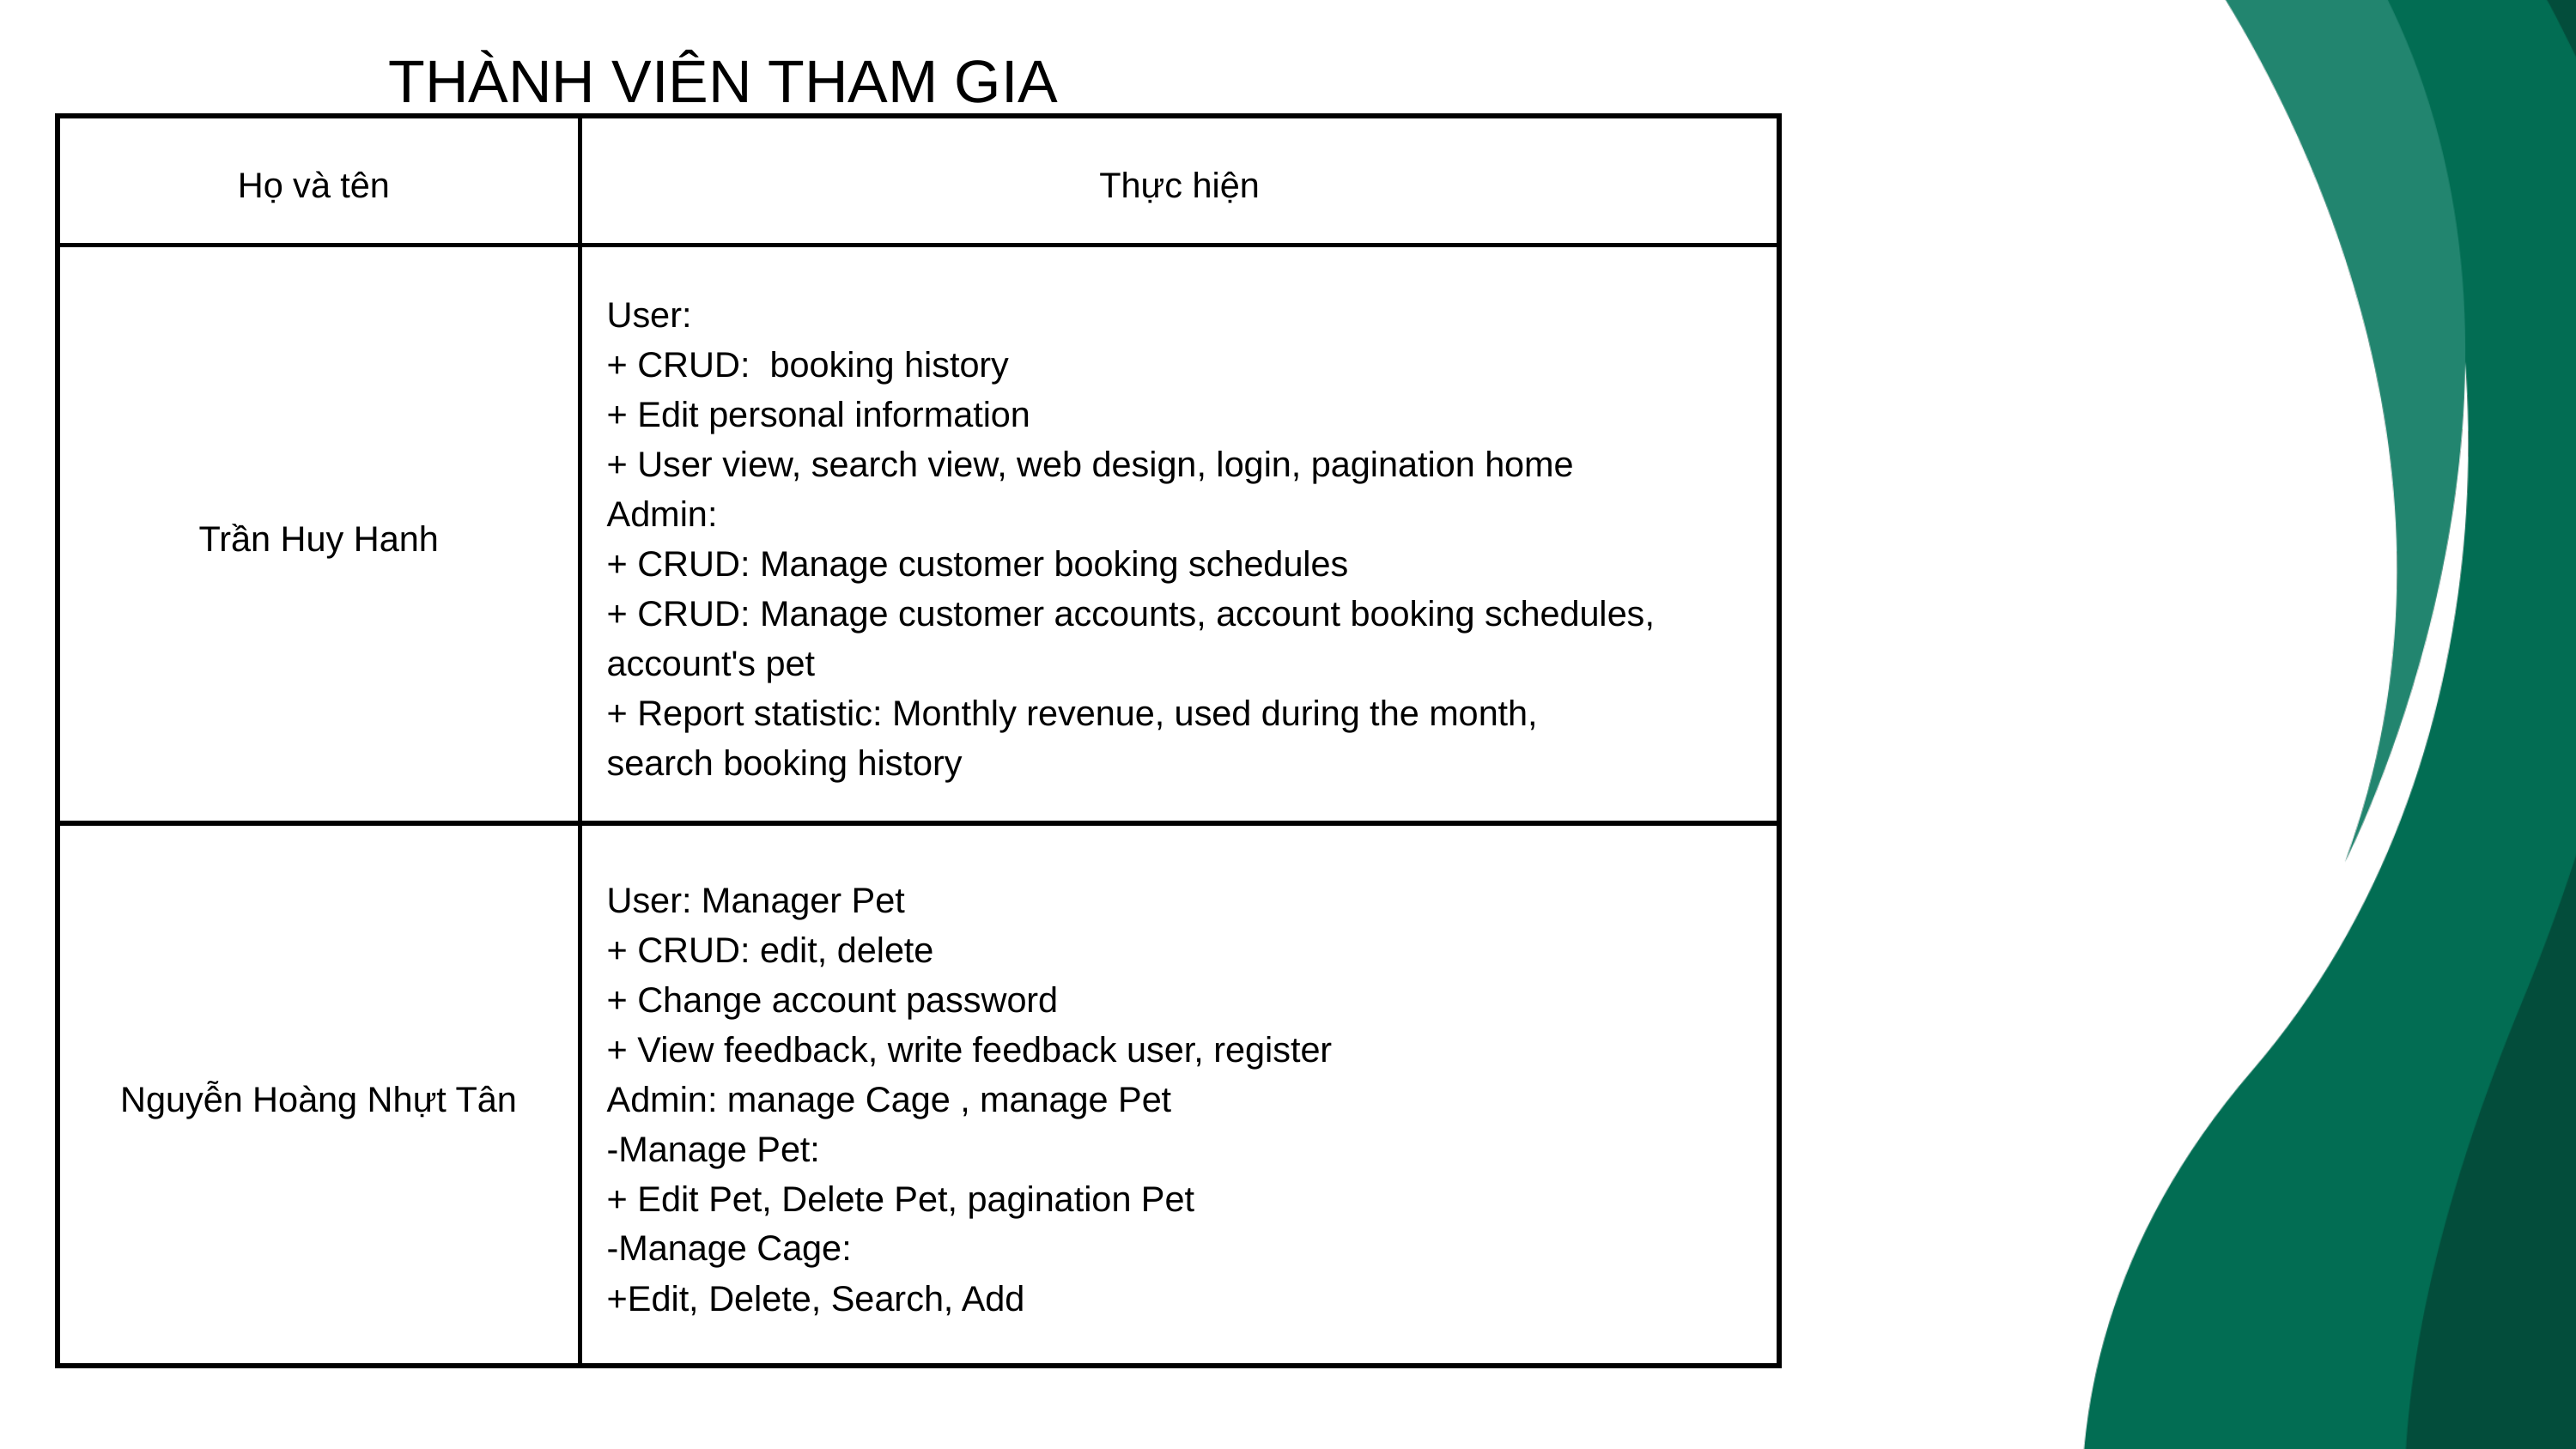

THÀNH VIÊN THAM GIA
| Họ và tên | Thực hiện |
| --- | --- |
| Trần Huy Hanh | User: + CRUD: booking history + Edit personal information + User view, search view, web design, login, pagination home Admin: + CRUD: Manage customer booking schedules + CRUD: Manage customer accounts, account booking schedules, account's pet + Report statistic: Monthly revenue, used during the month, search booking history |
| Nguyễn Hoàng Nhựt Tân | User: Manager Pet + CRUD: edit, delete + Change account password + View feedback, write feedback user, register Admin: manage Cage , manage Pet -Manage Pet: + Edit Pet, Delete Pet, pagination Pet -Manage Cage: +Edit, Delete, Search, Add |